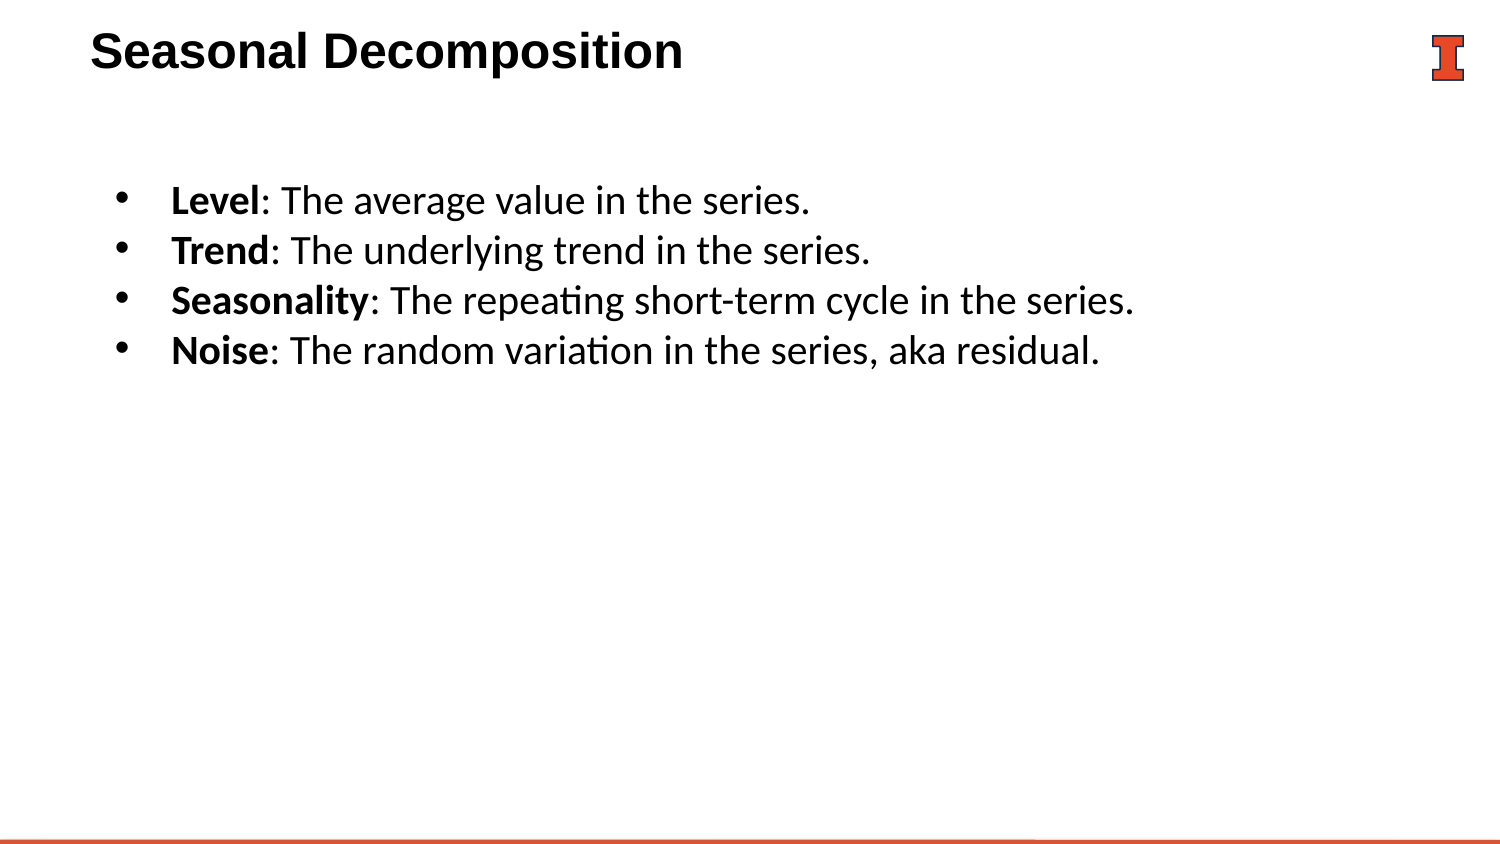

# Seasonal Decomposition
Level: The average value in the series.
Trend: The underlying trend in the series.
Seasonality: The repeating short-term cycle in the series.
Noise: The random variation in the series, aka residual.